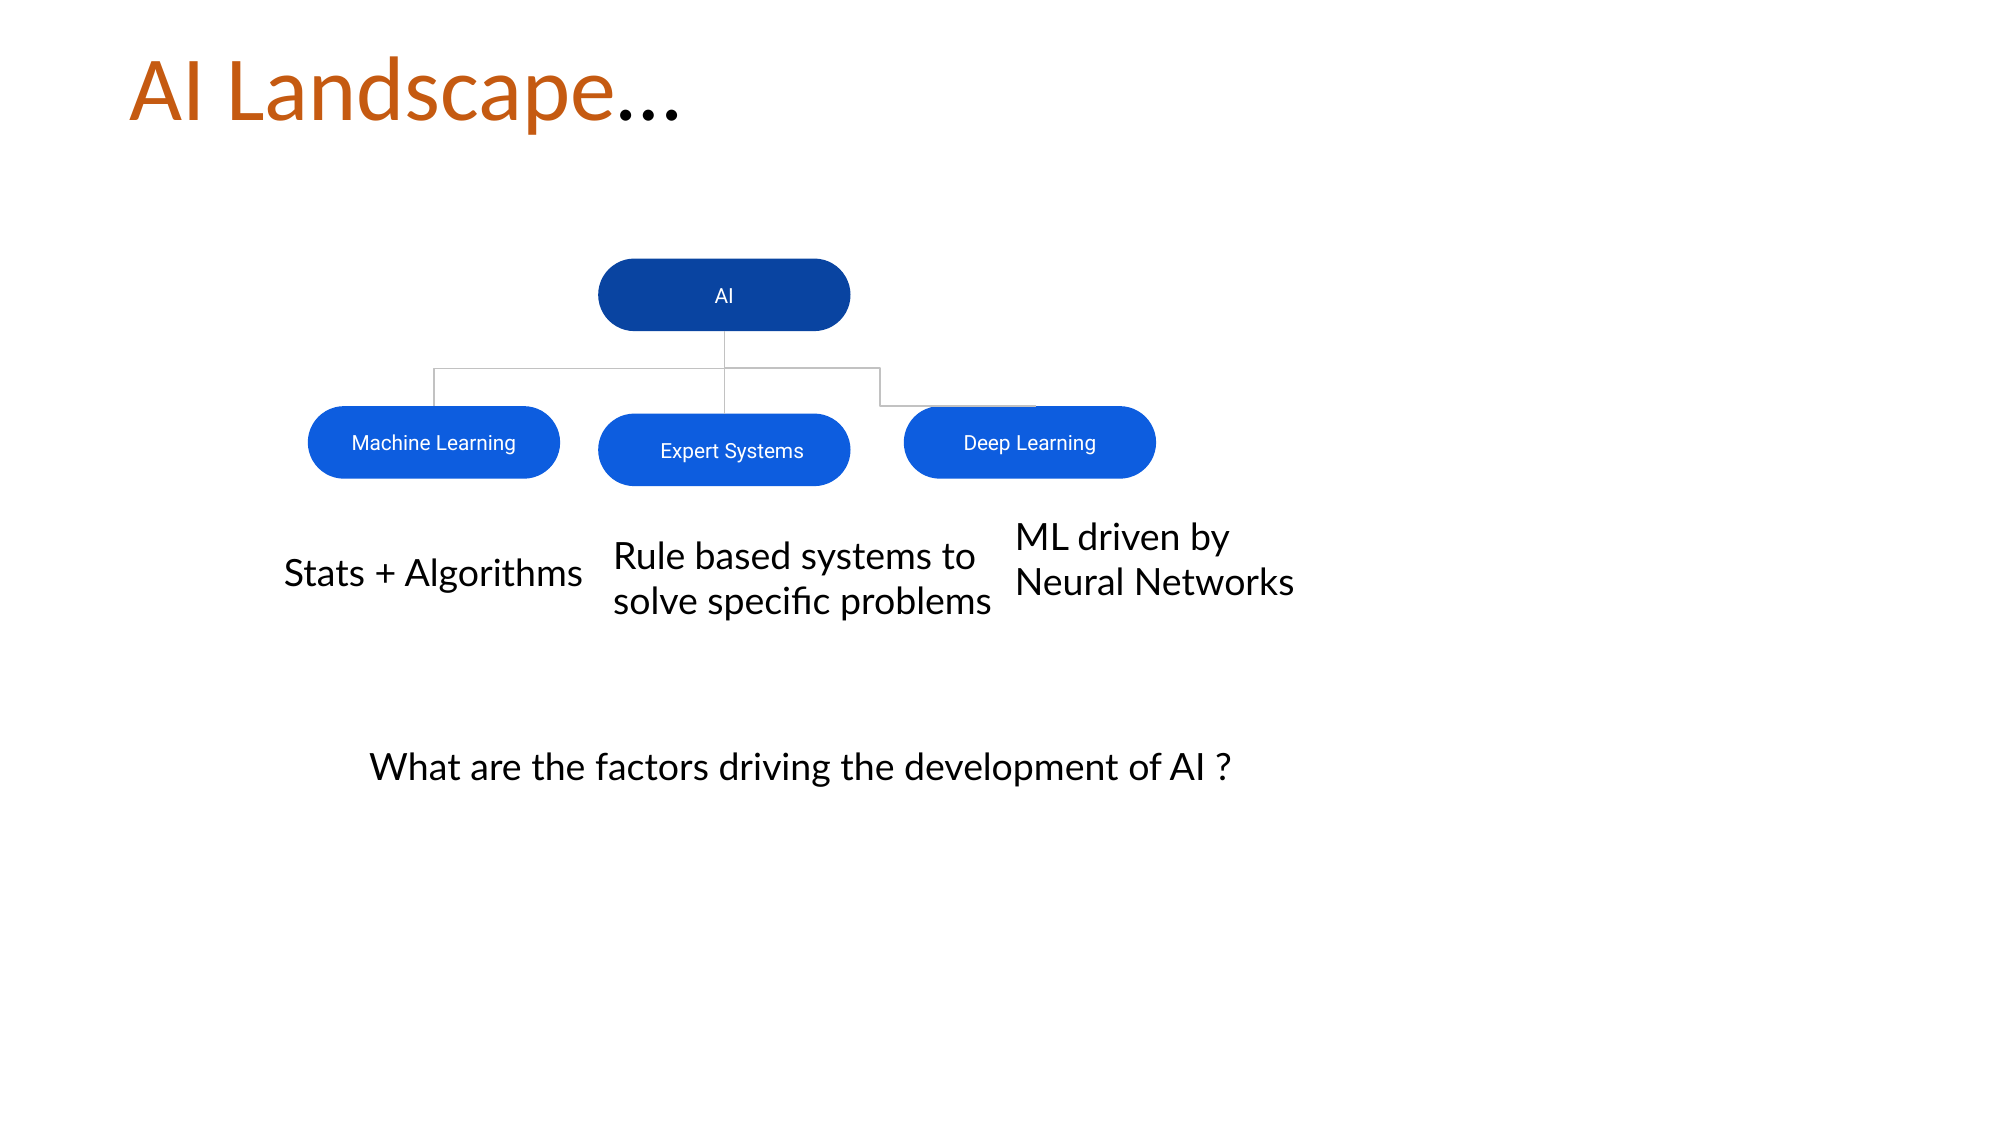

AI Landscape…
AI
Machine Learning
Deep Learning
       Expert Systems
ML driven by Neural Networks
Rule based systems to solve specific problems
Stats + Algorithms
What are the factors driving the development of AI ?